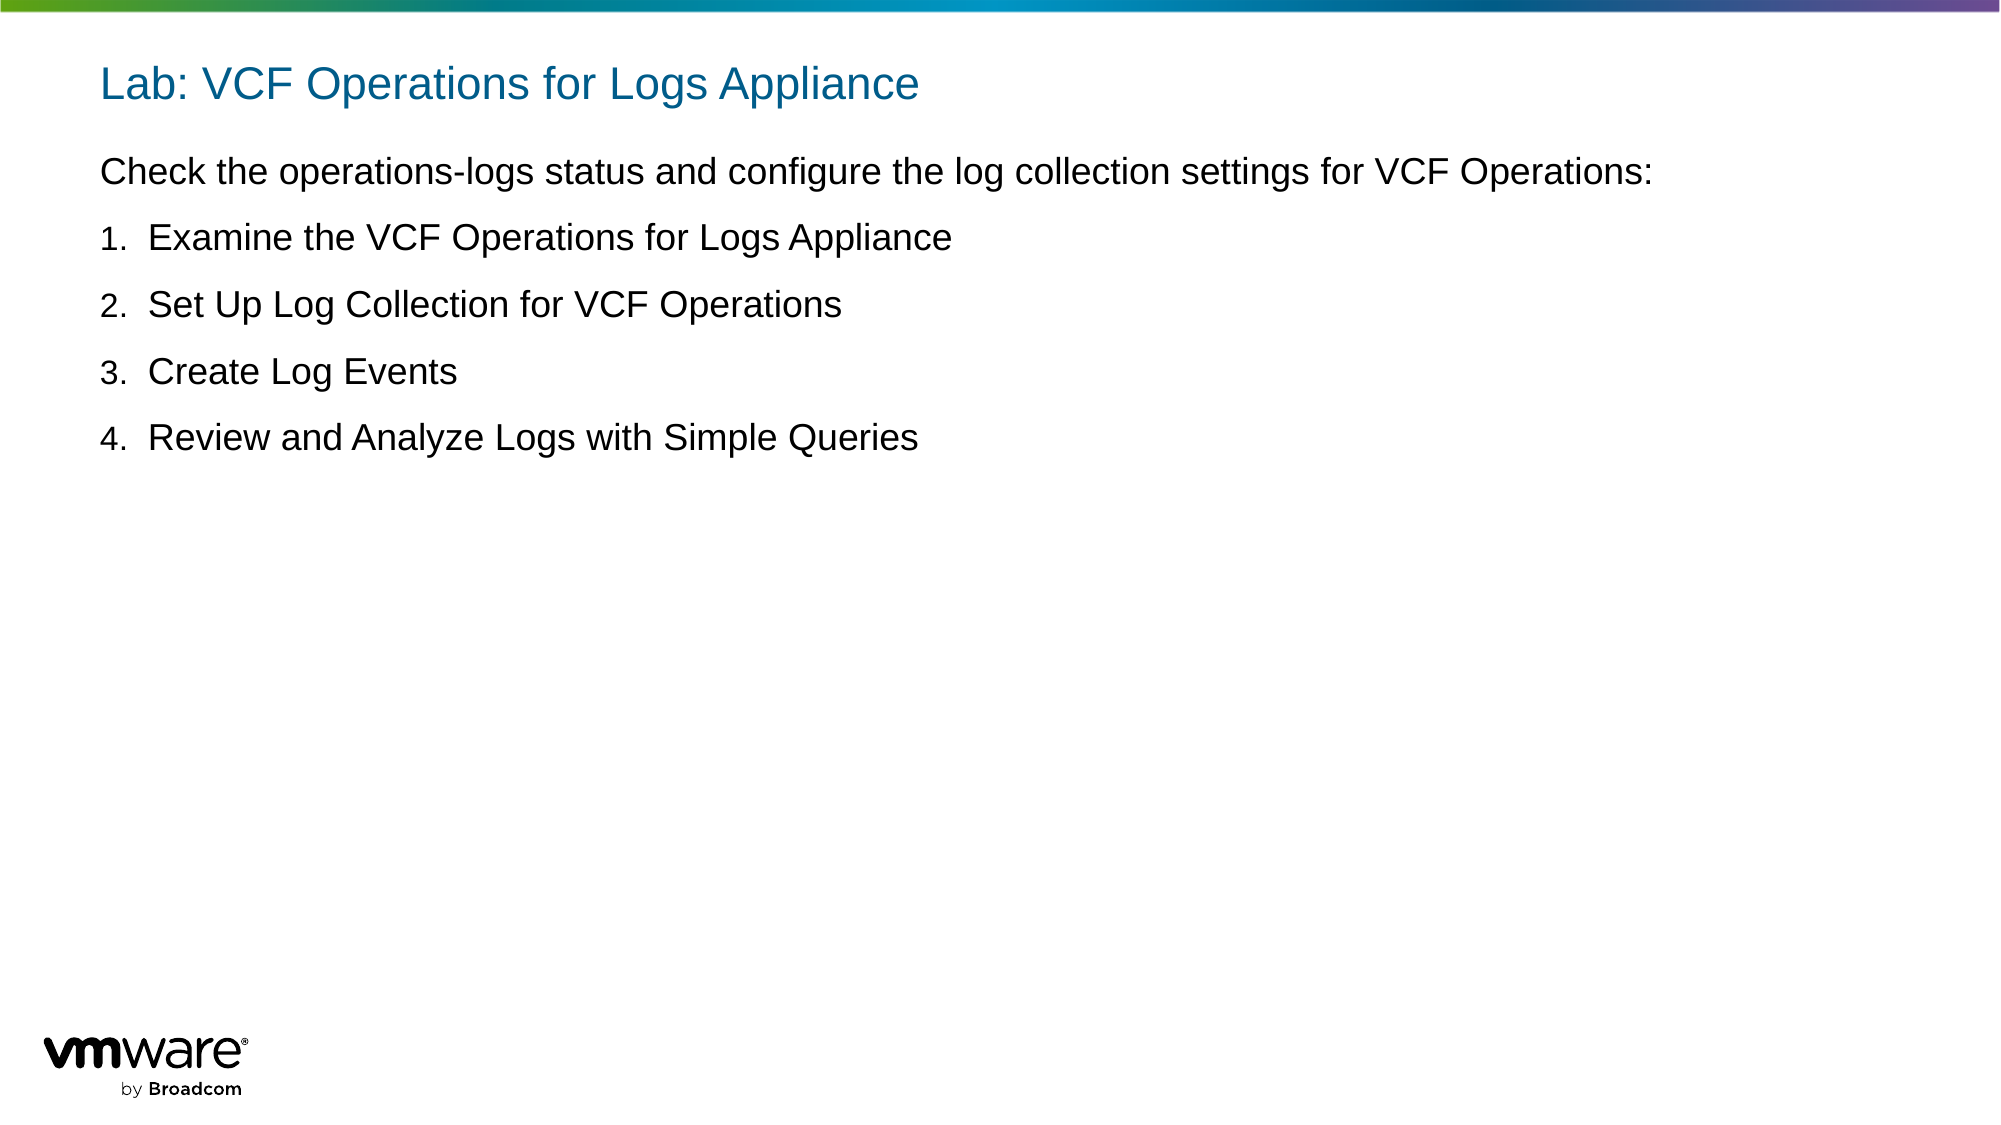

# Lab: VCF Operations for Logs Appliance
Check the operations-logs status and configure the log collection settings for VCF Operations:
Examine the VCF Operations for Logs Appliance
Set Up Log Collection for VCF Operations
Create Log Events
Review and Analyze Logs with Simple Queries